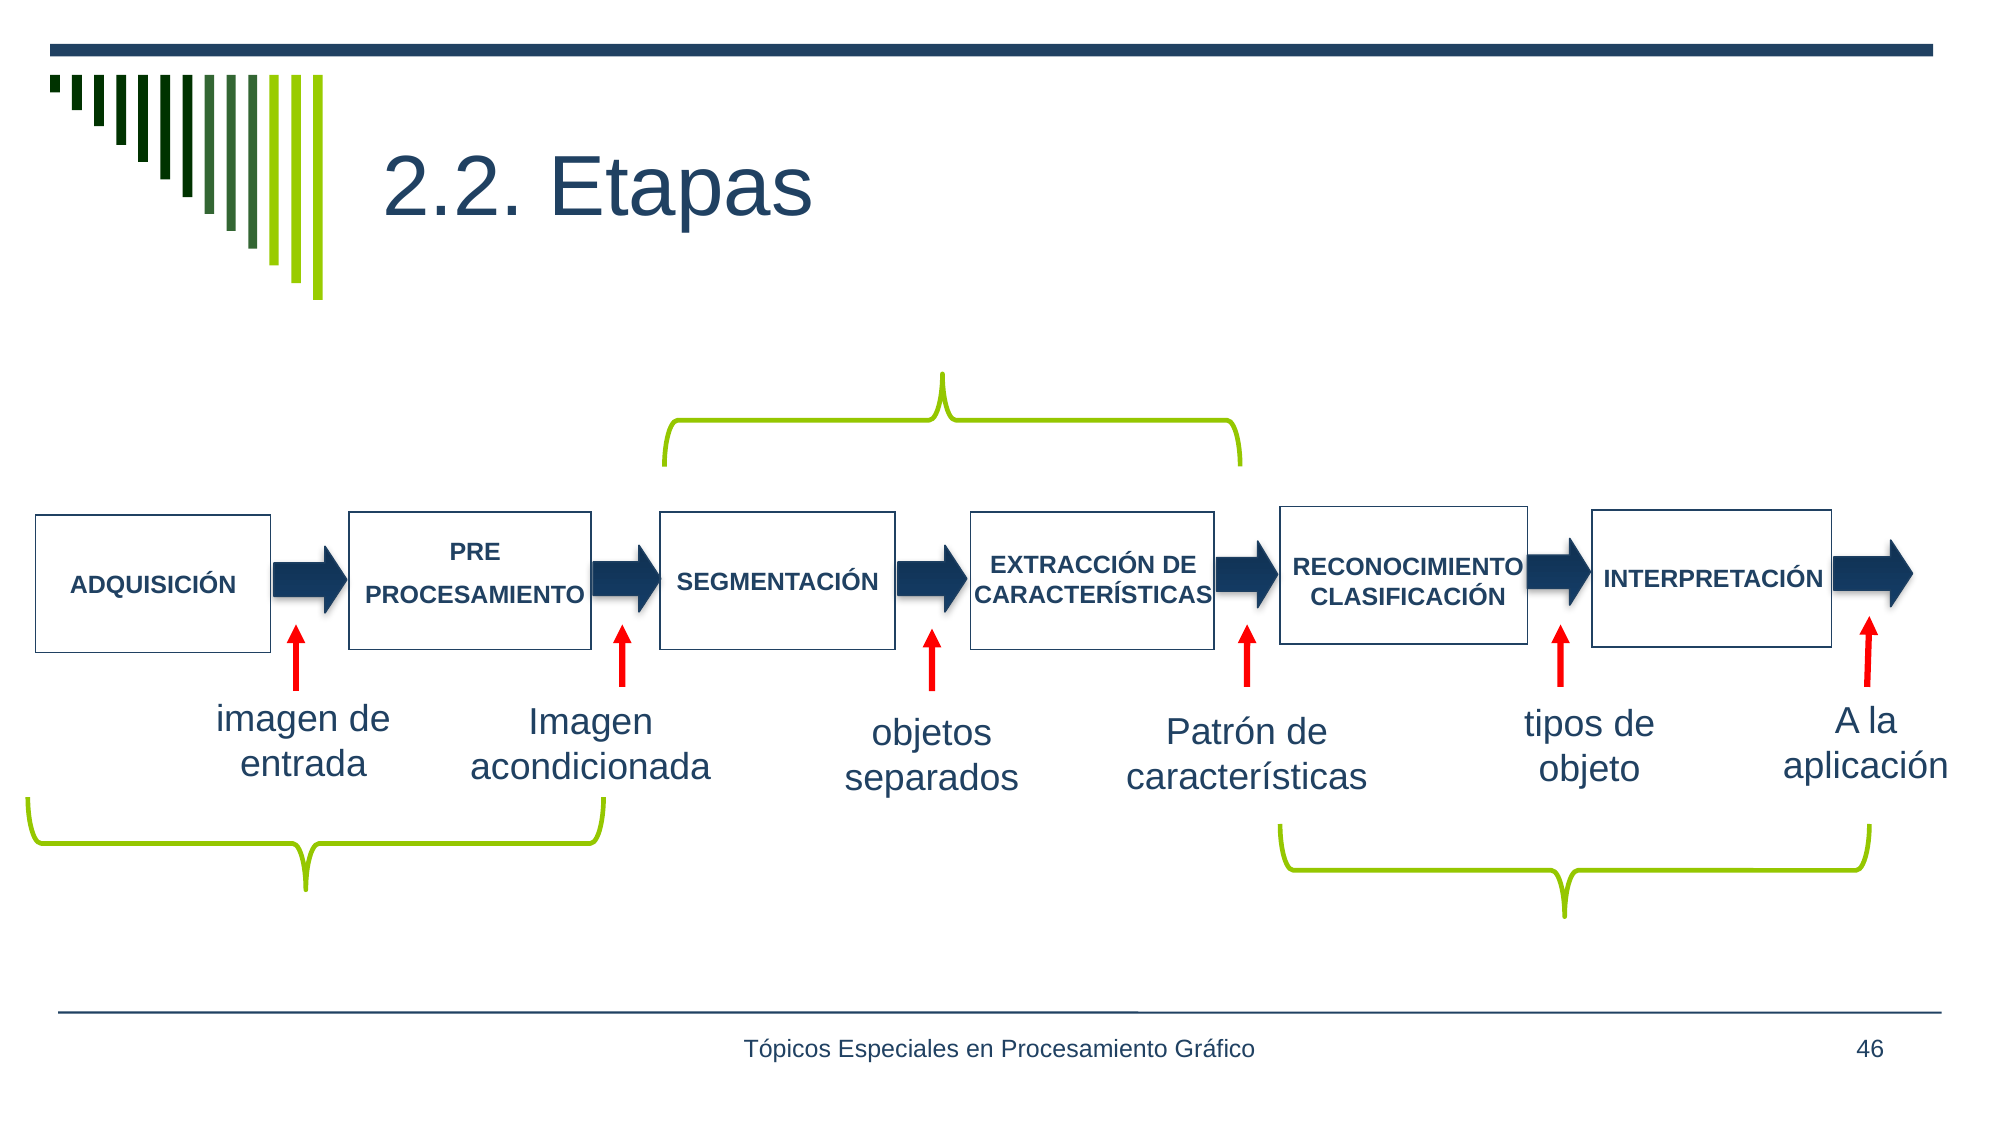

# 2.2. Etapas

RECONOCIMIENTO CLASIFICACIÓN

INTERPRETACIÓN

SEGMENTACIÓN
ADQUISICIÓN

PRE
PROCESAMIENTO

EXTRACCIÓN DE CARACTERÍSTICAS

imagen de entrada
A la aplicación
Imagen acondicionada
tipos de objeto
Patrón de características
objetos separados
Tópicos Especiales en Procesamiento Gráfico
46